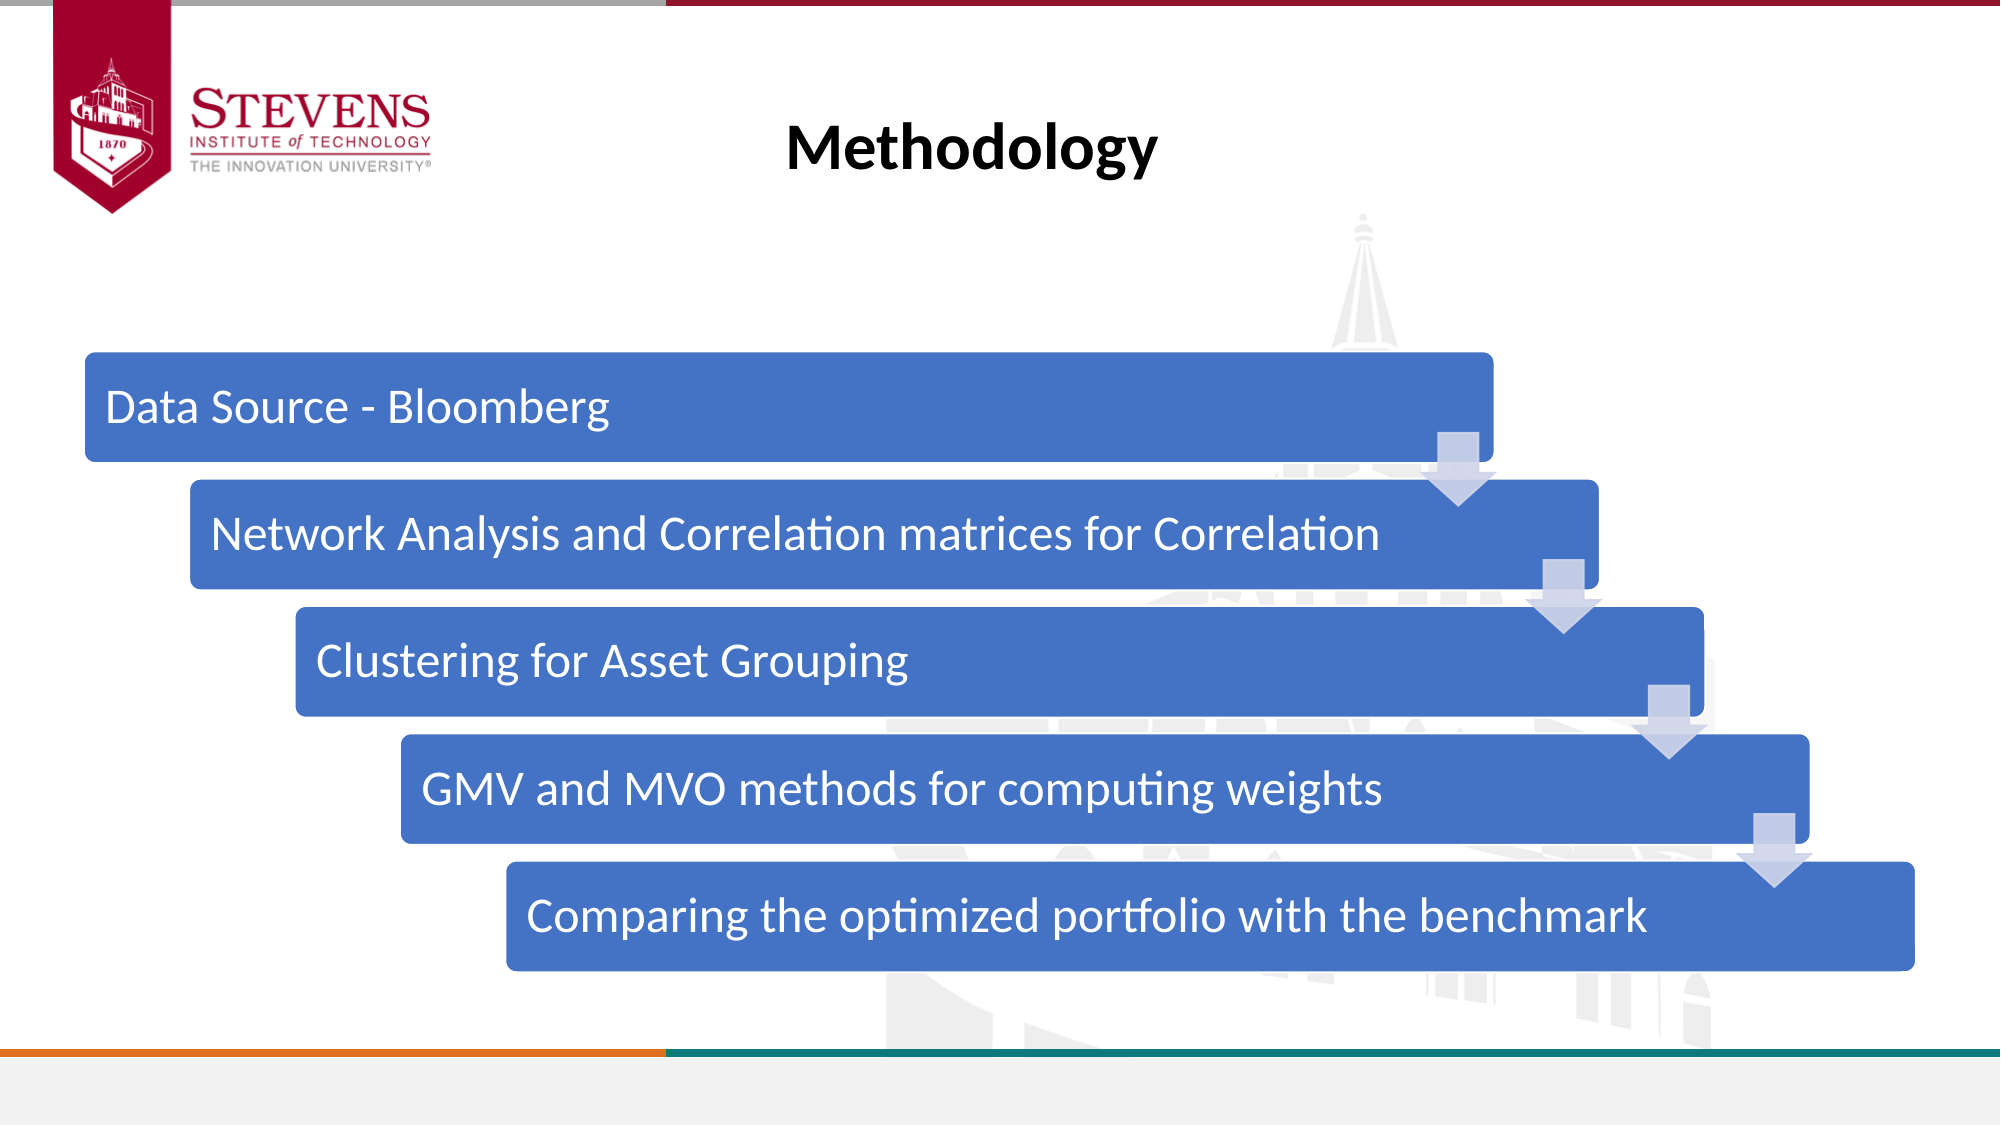

Methodology
Data Source - Bloomberg
Network Analysis and Correlation matrices for Correlation
Clustering for Asset Grouping
GMV and MVO methods for computing weights
Comparing the optimized portfolio with the benchmark